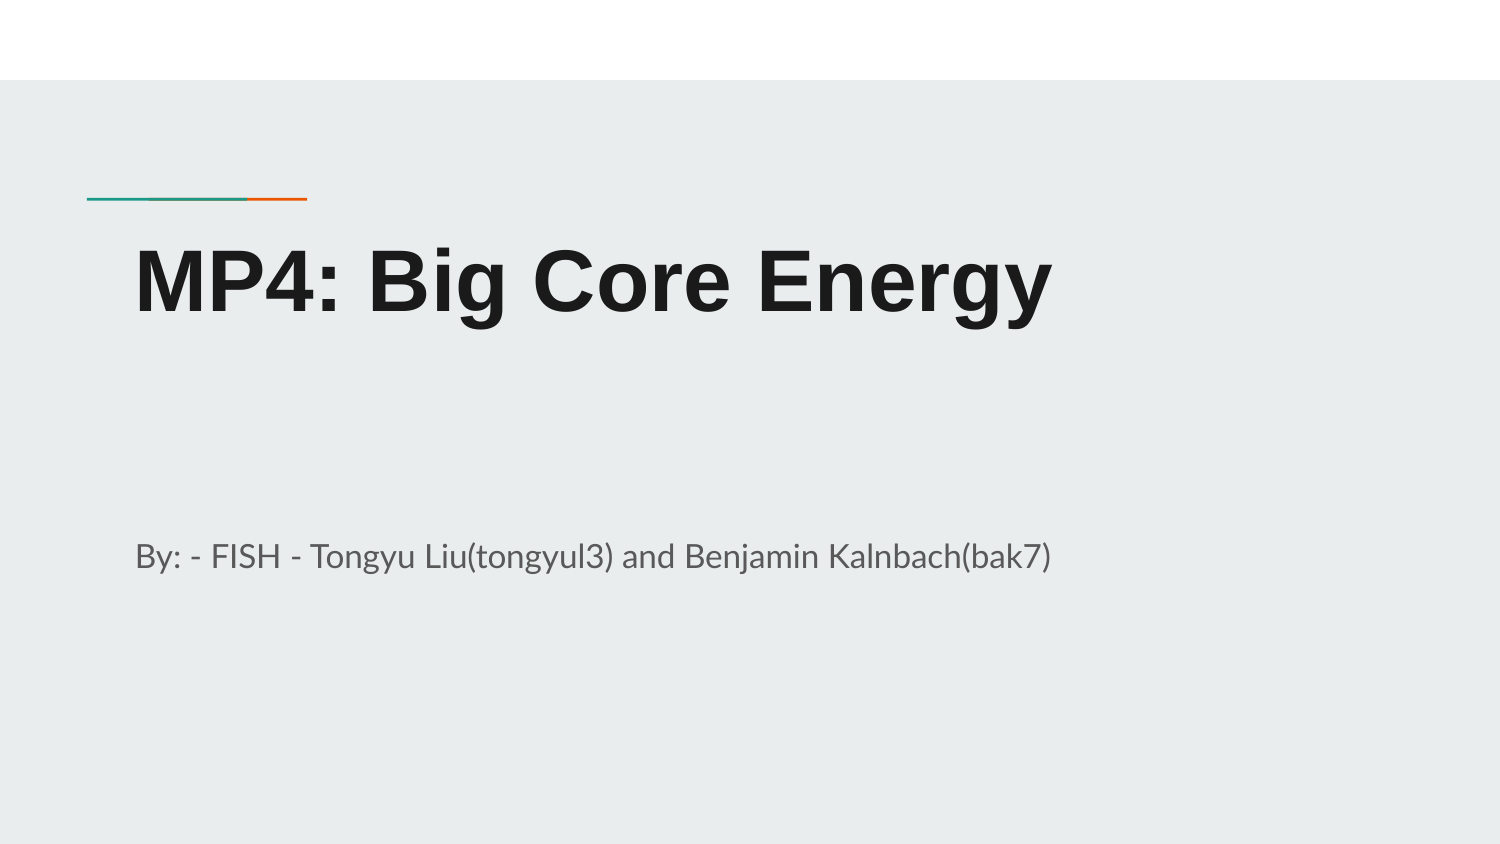

# MP4: Big Core Energy
By: - FISH - Tongyu Liu(tongyul3) and Benjamin Kalnbach(bak7)